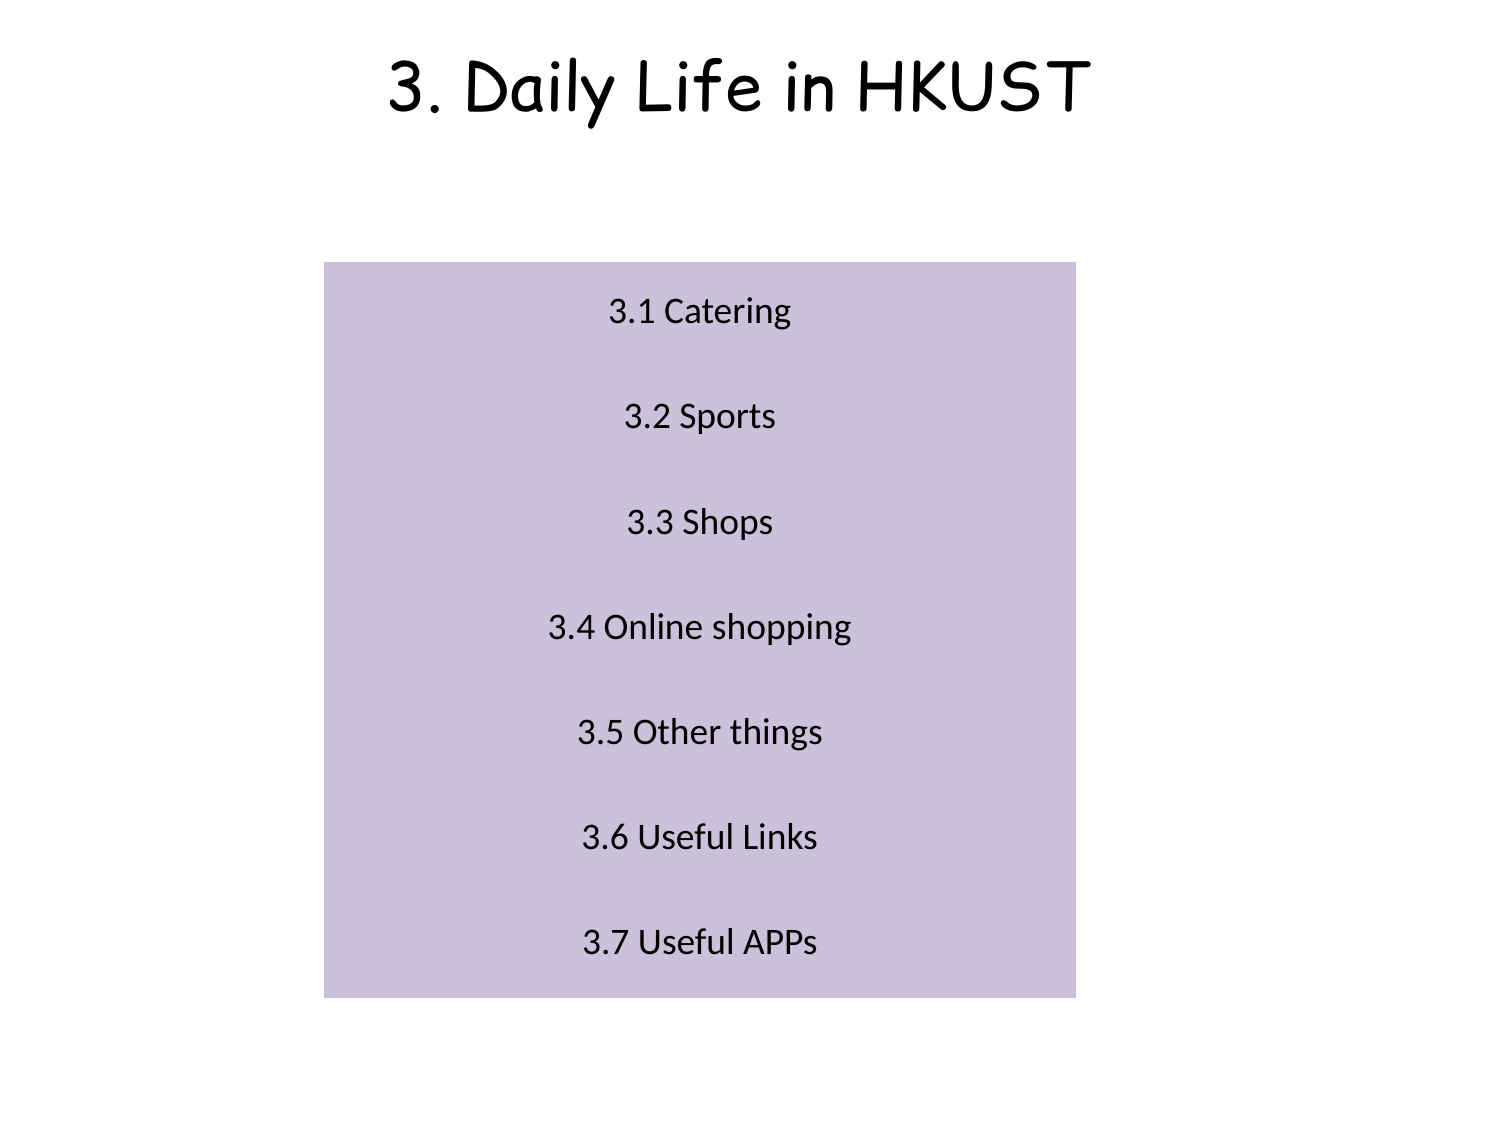

3. Daily Life in HKUST
| 3.1 Catering |
| --- |
| 3.2 Sports |
| 3.3 Shops |
| 3.4 Online shopping |
| 3.5 Other things |
| 3.6 Useful Links |
| 3.7 Useful APPs |